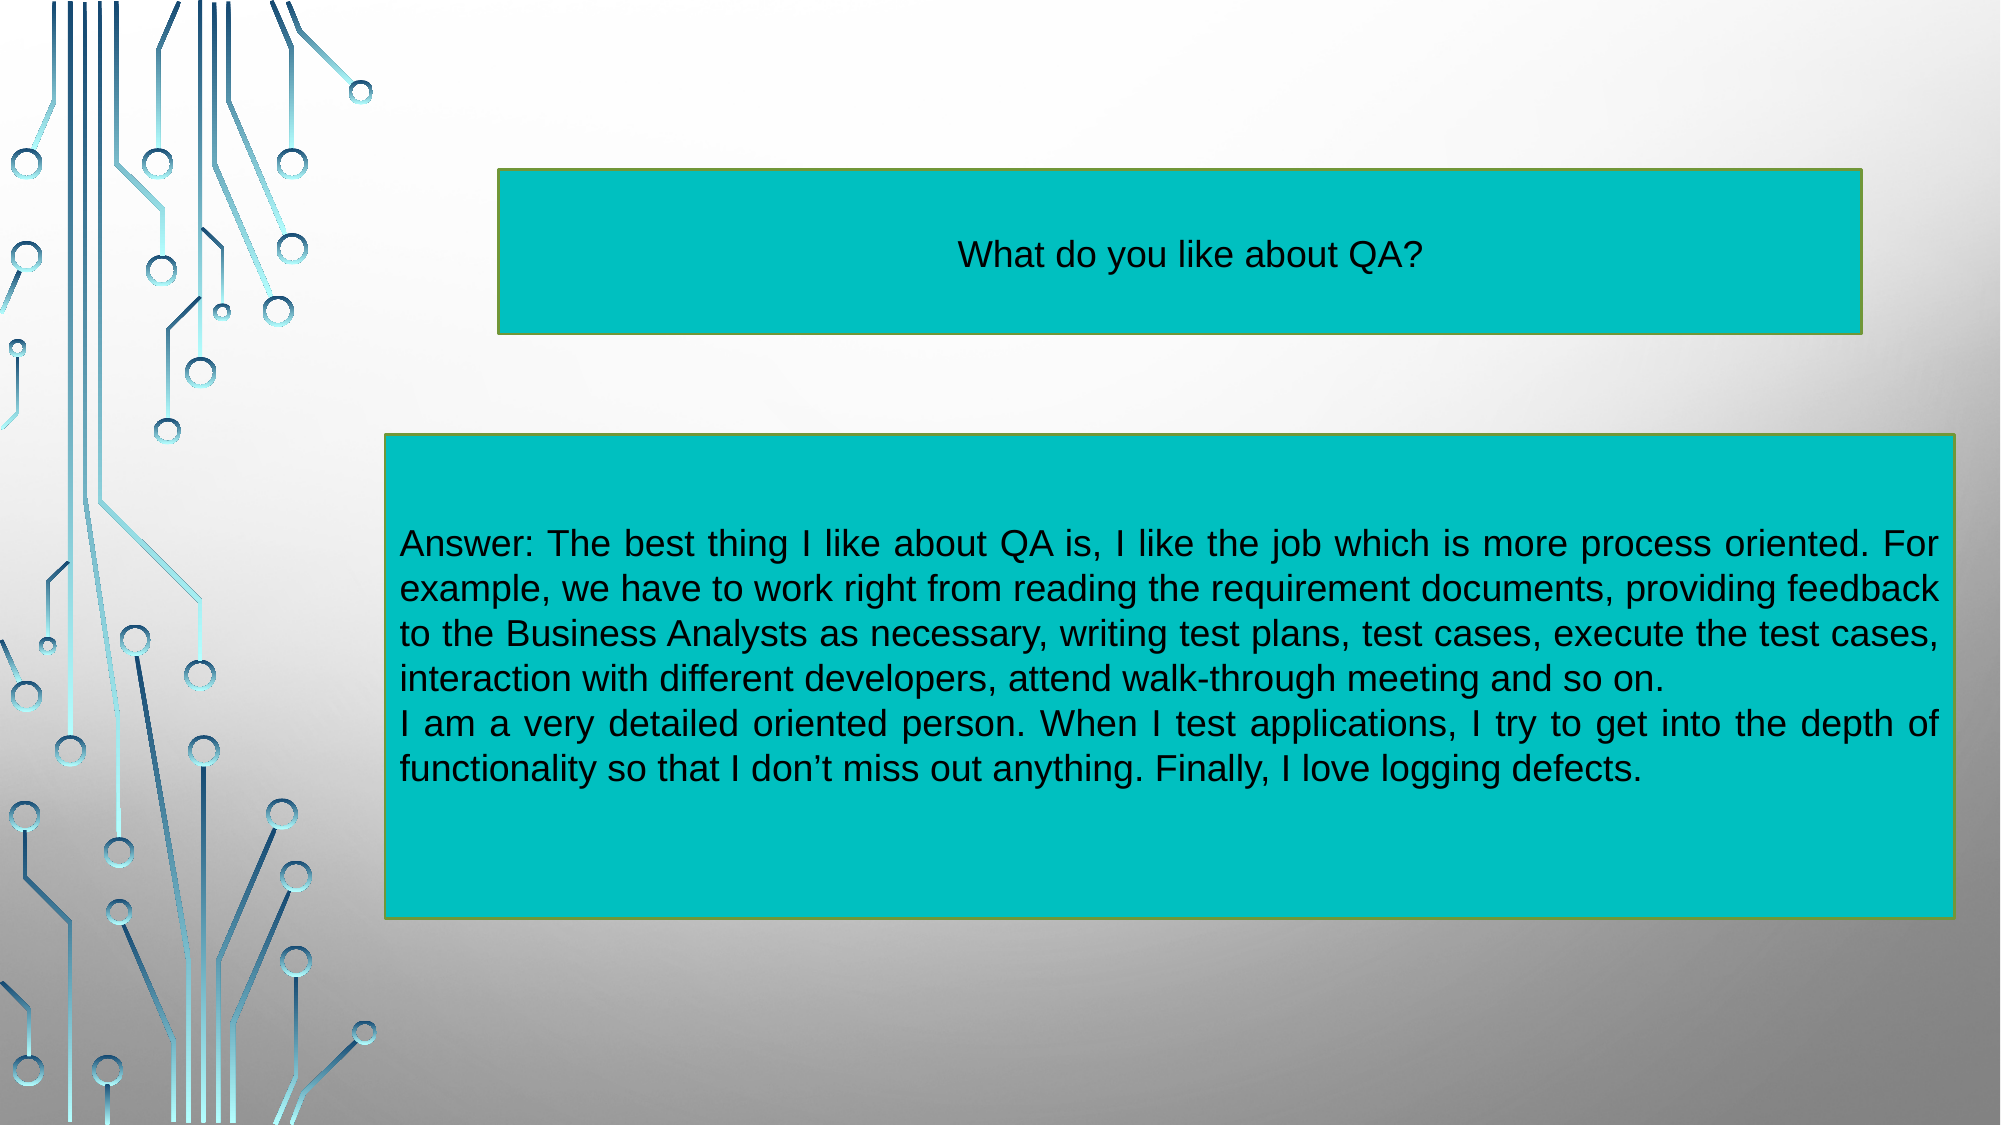

What do you like about QA?

Answer: The best thing I like about QA is, I like the job which is more process oriented. For example, we have to work right from reading the requirement documents, providing feedback to the Business Analysts as necessary, writing test plans, test cases, execute the test cases, interaction with different developers, attend walk-through meeting and so on.
I am a very detailed oriented person. When I test applications, I try to get into the depth of functionality so that I don’t miss out anything. Finally, I love logging defects.